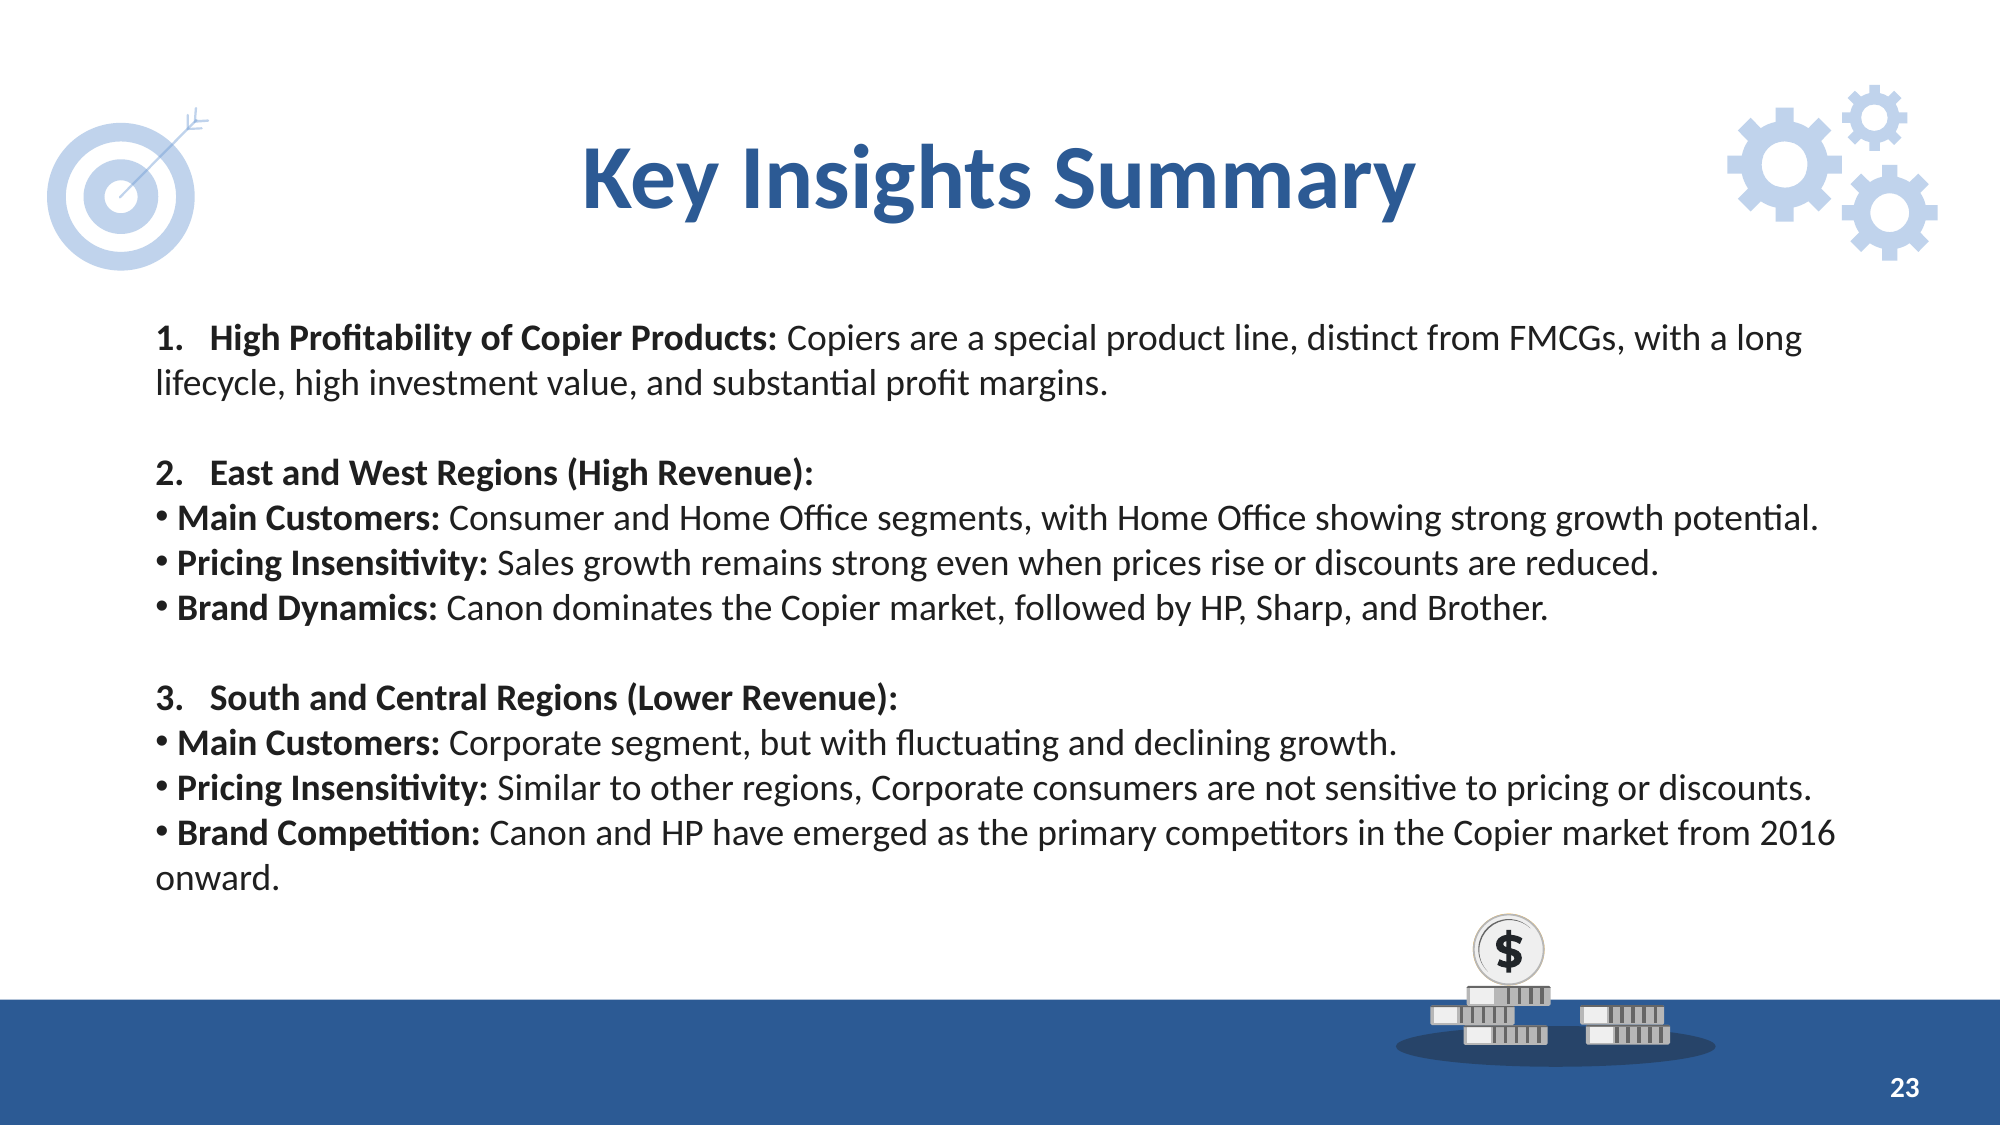

# Key Insights Summary

1.   High Profitability of Copier Products: Copiers are a special product line, distinct from FMCGs, with a long lifecycle, high investment value, and substantial profit margins.

2.   East and West Regions (High Revenue):
 Main Customers: Consumer and Home Office segments, with Home Office showing strong growth potential.
 Pricing Insensitivity: Sales growth remains strong even when prices rise or discounts are reduced.
 Brand Dynamics: Canon dominates the Copier market, followed by HP, Sharp, and Brother.

3.   South and Central Regions (Lower Revenue):
 Main Customers: Corporate segment, but with fluctuating and declining growth.
 Pricing Insensitivity: Similar to other regions, Corporate consumers are not sensitive to pricing or discounts.
 Brand Competition: Canon and HP have emerged as the primary competitors in the Copier market from 2016 onward.

23